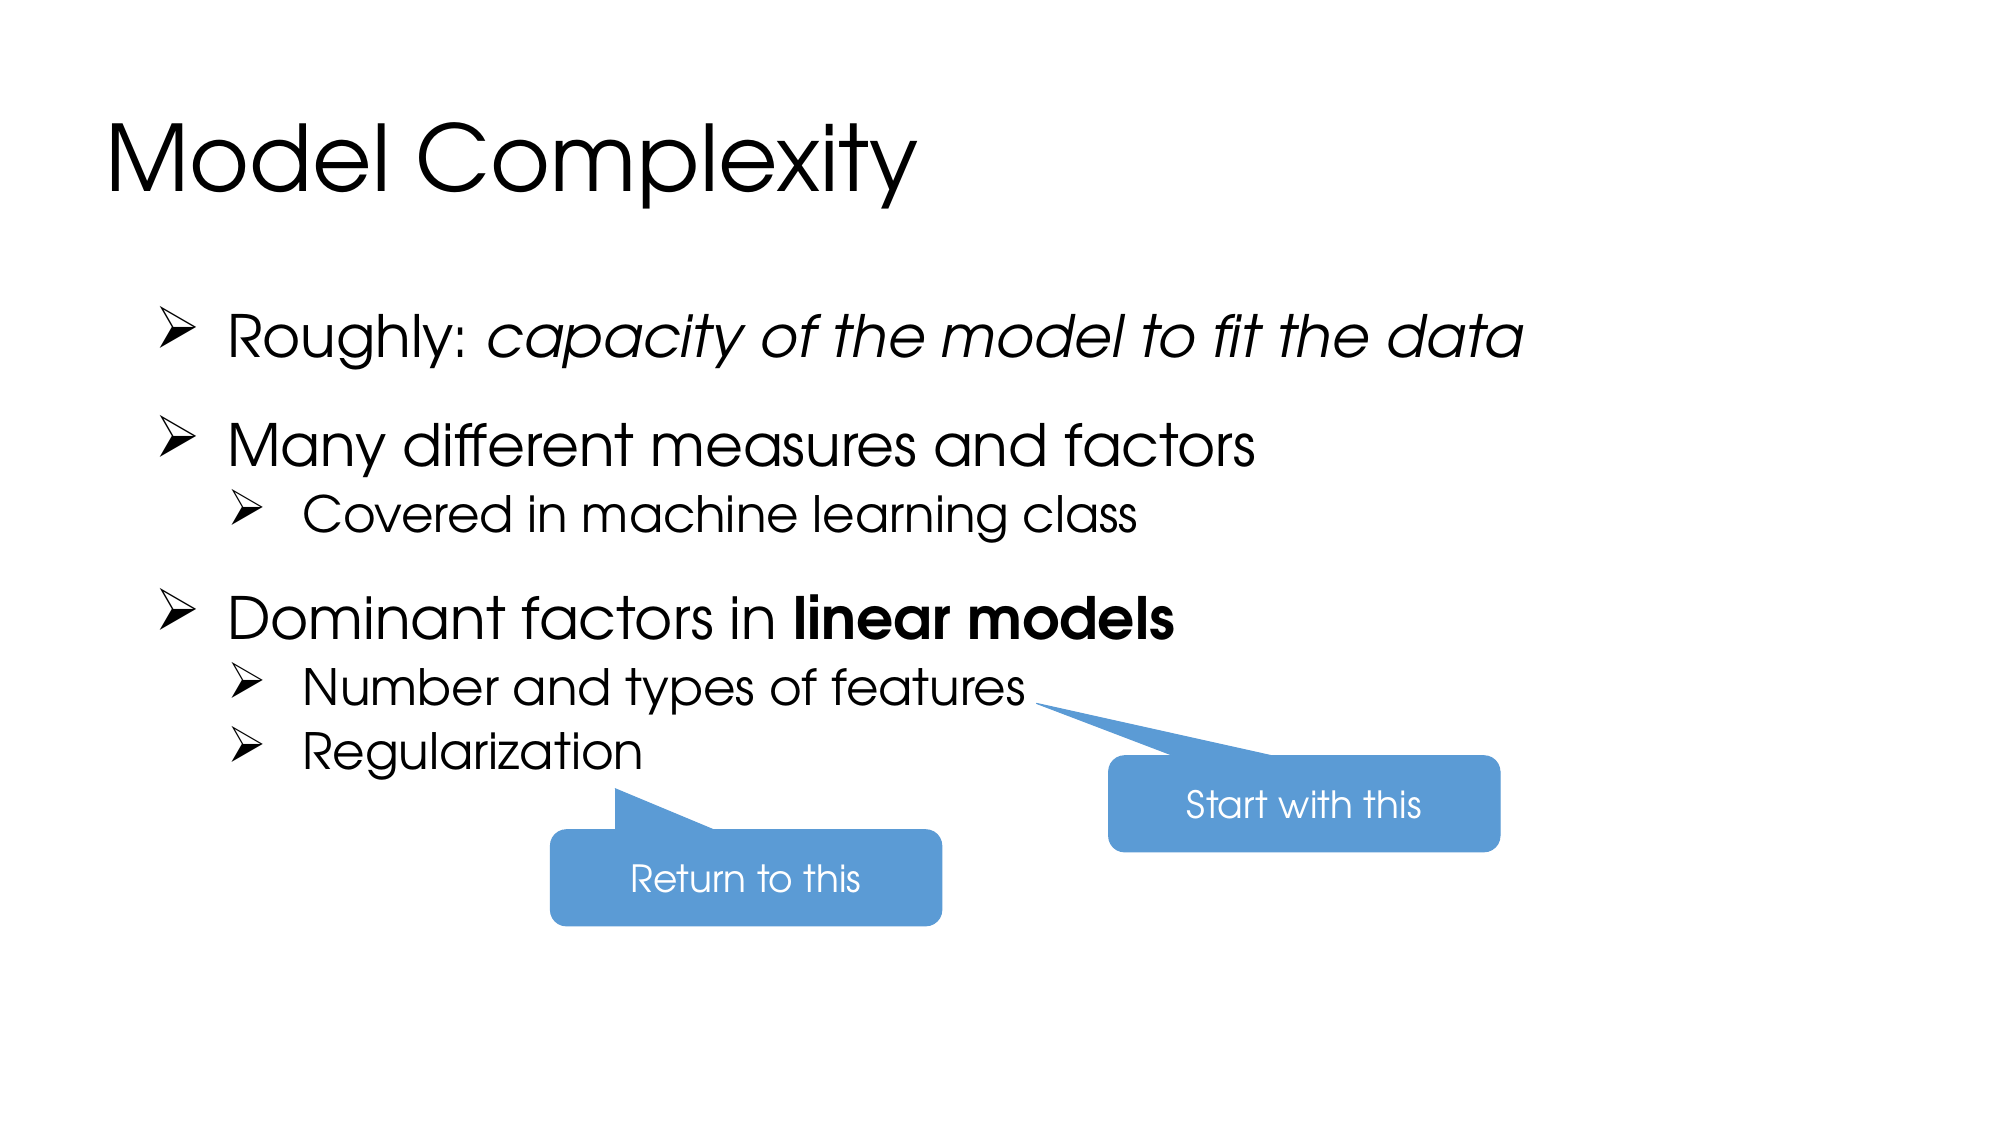

# Model Complexity
Roughly: capacity of the model to fit the data
Many different measures and factors
Covered in machine learning class
Dominant factors in linear models
Number and types of features
Regularization

Start with this
Return to this